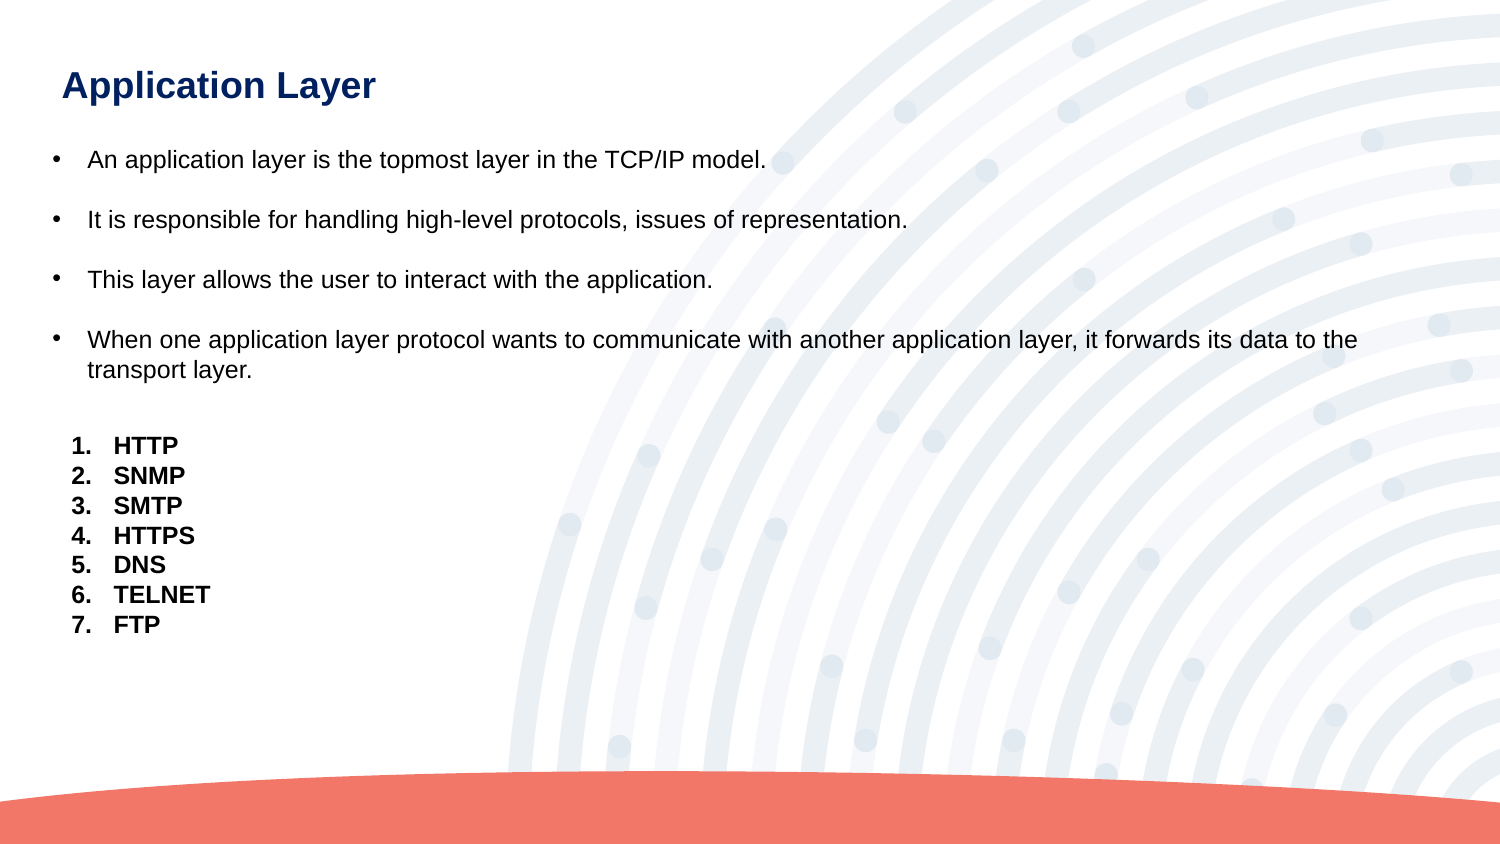

Application Layer
An application layer is the topmost layer in the TCP/IP model.

It is responsible for handling high-level protocols, issues of representation.

This layer allows the user to interact with the application.

When one application layer protocol wants to communicate with another application layer, it forwards its data to the transport layer.

HTTP
SNMP
SMTP
HTTPS
DNS
TELNET
FTP